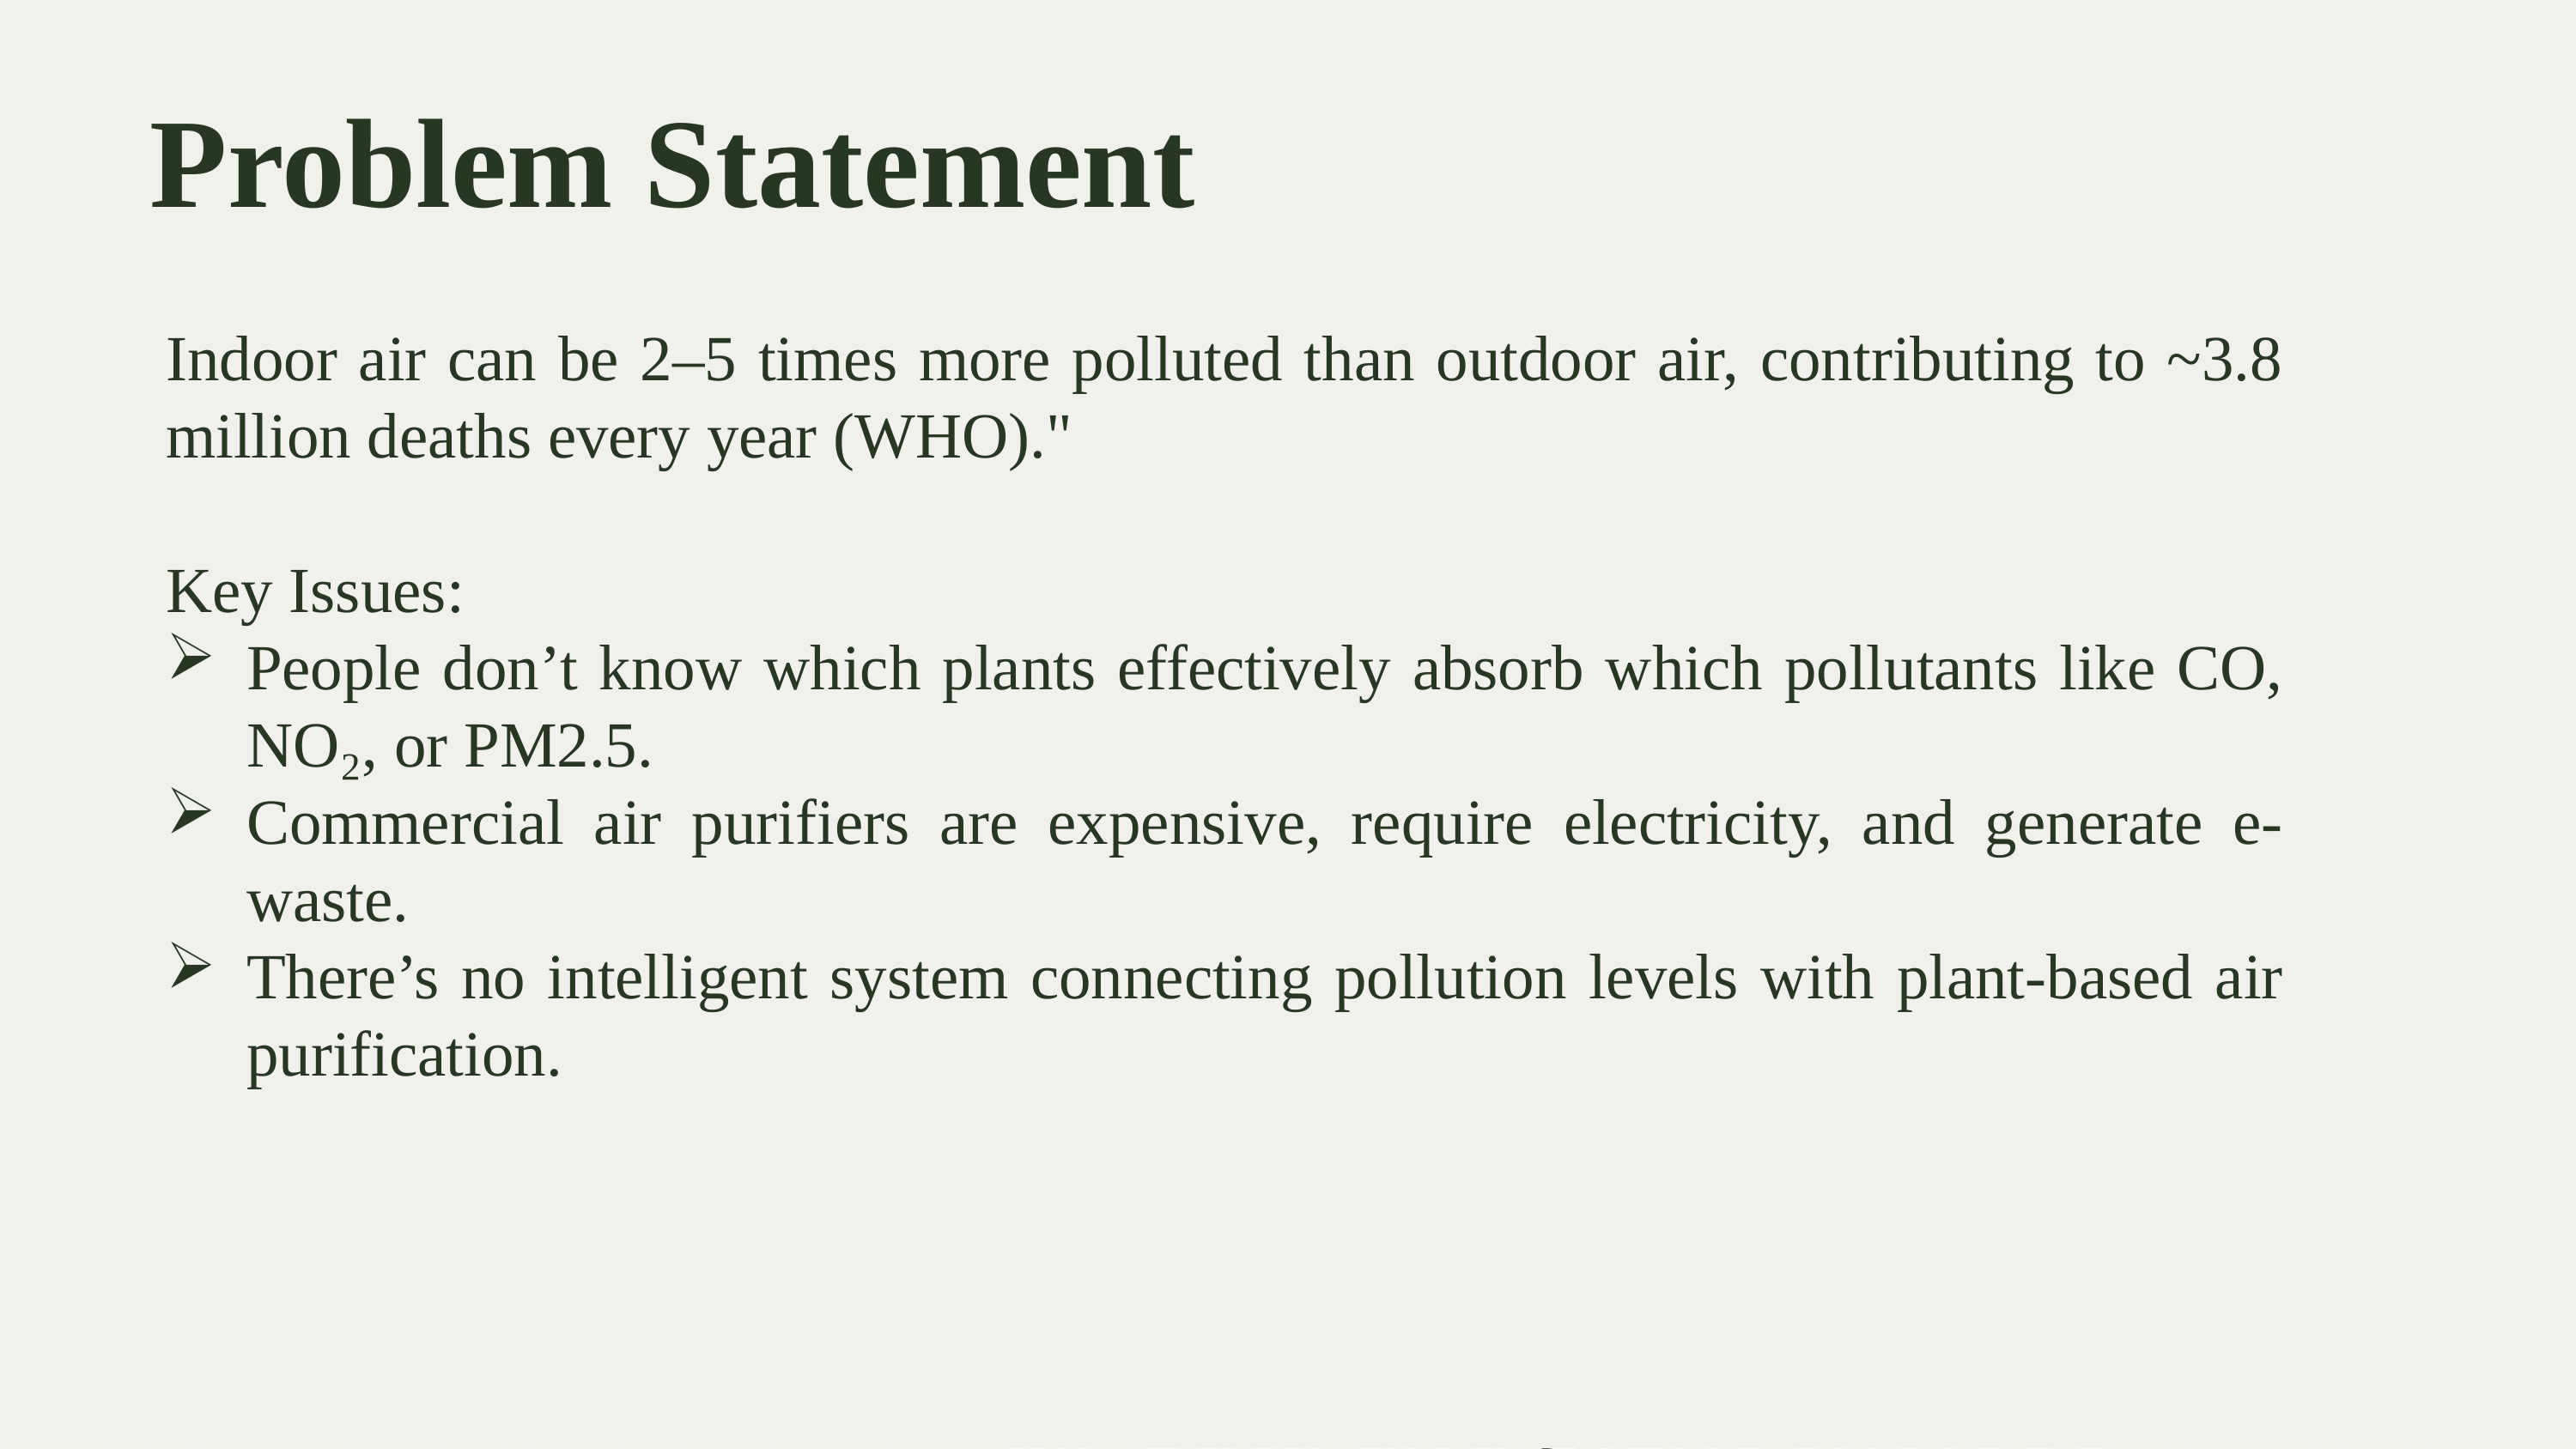

# Problem Statement
Indoor air can be 2–5 times more polluted than outdoor air, contributing to ~3.8 million deaths every year (WHO)."

Key Issues:
People don’t know which plants effectively absorb which pollutants like CO, NO₂, or PM2.5.
Commercial air purifiers are expensive, require electricity, and generate e-waste.
There’s no intelligent system connecting pollution levels with plant-based air purification.